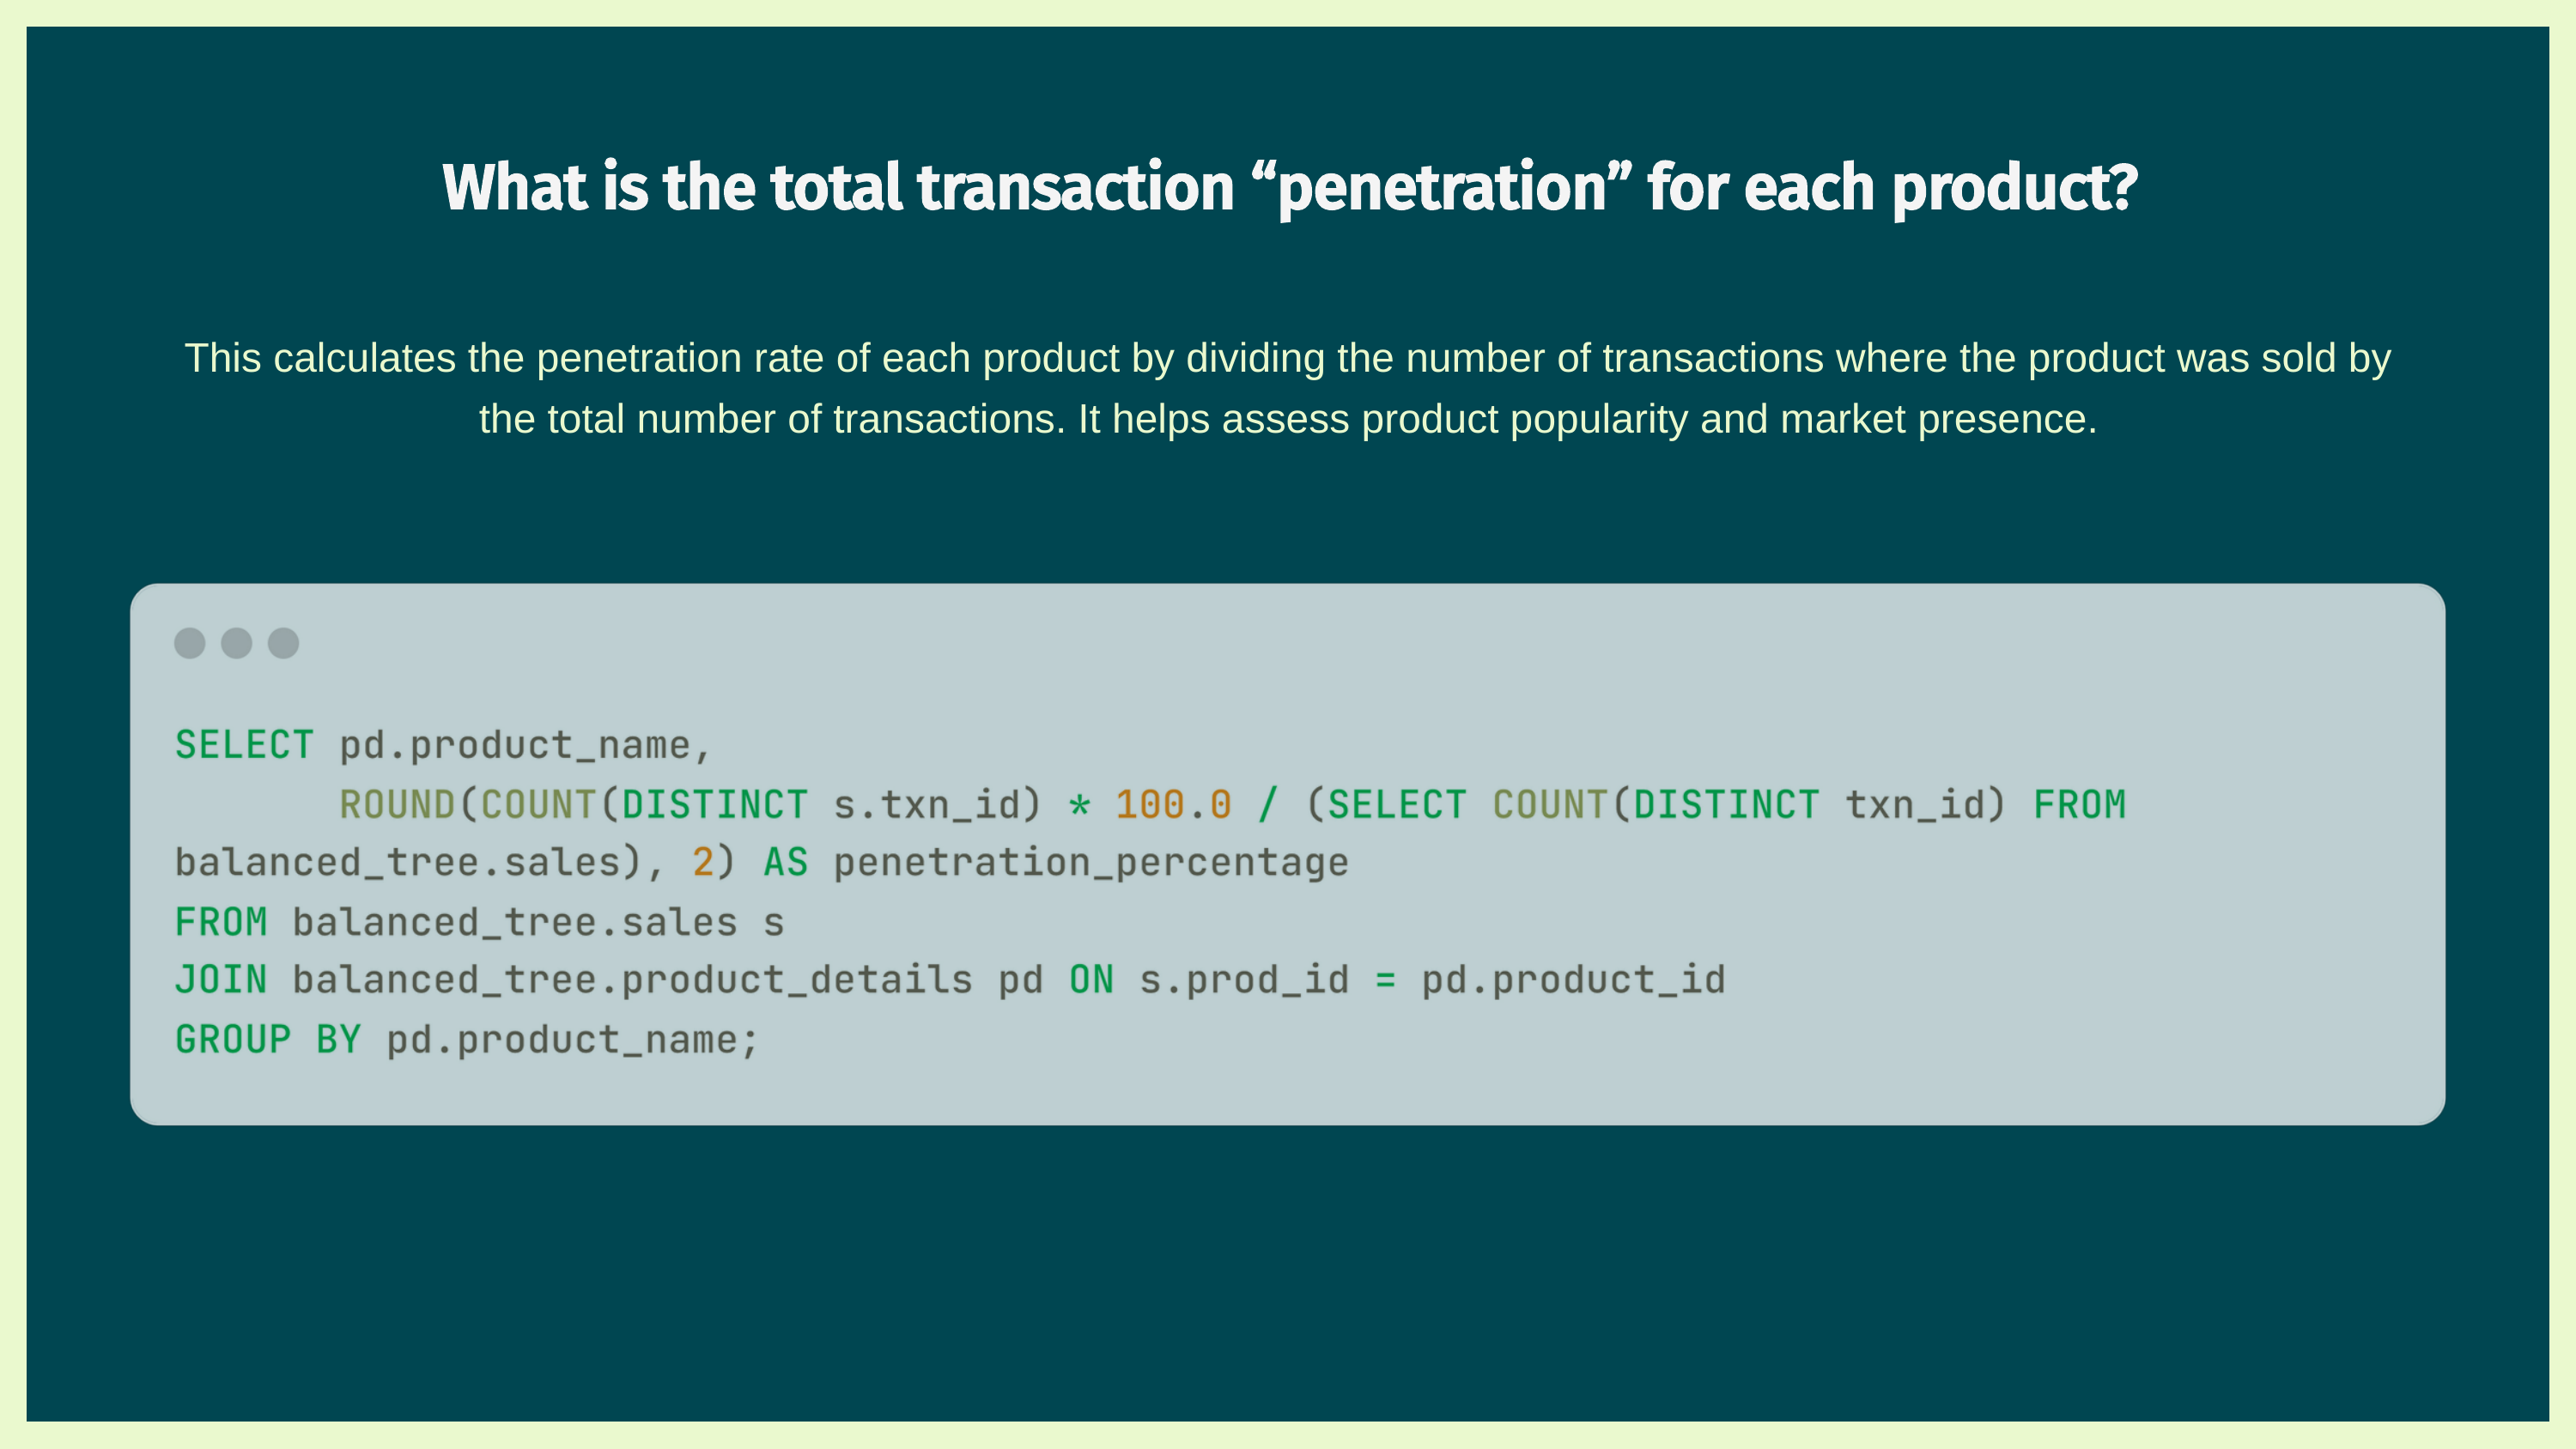

What is the total transaction “penetration” for each product?
This calculates the penetration rate of each product by dividing the number of transactions where the product was sold by the total number of transactions. It helps assess product popularity and market presence.